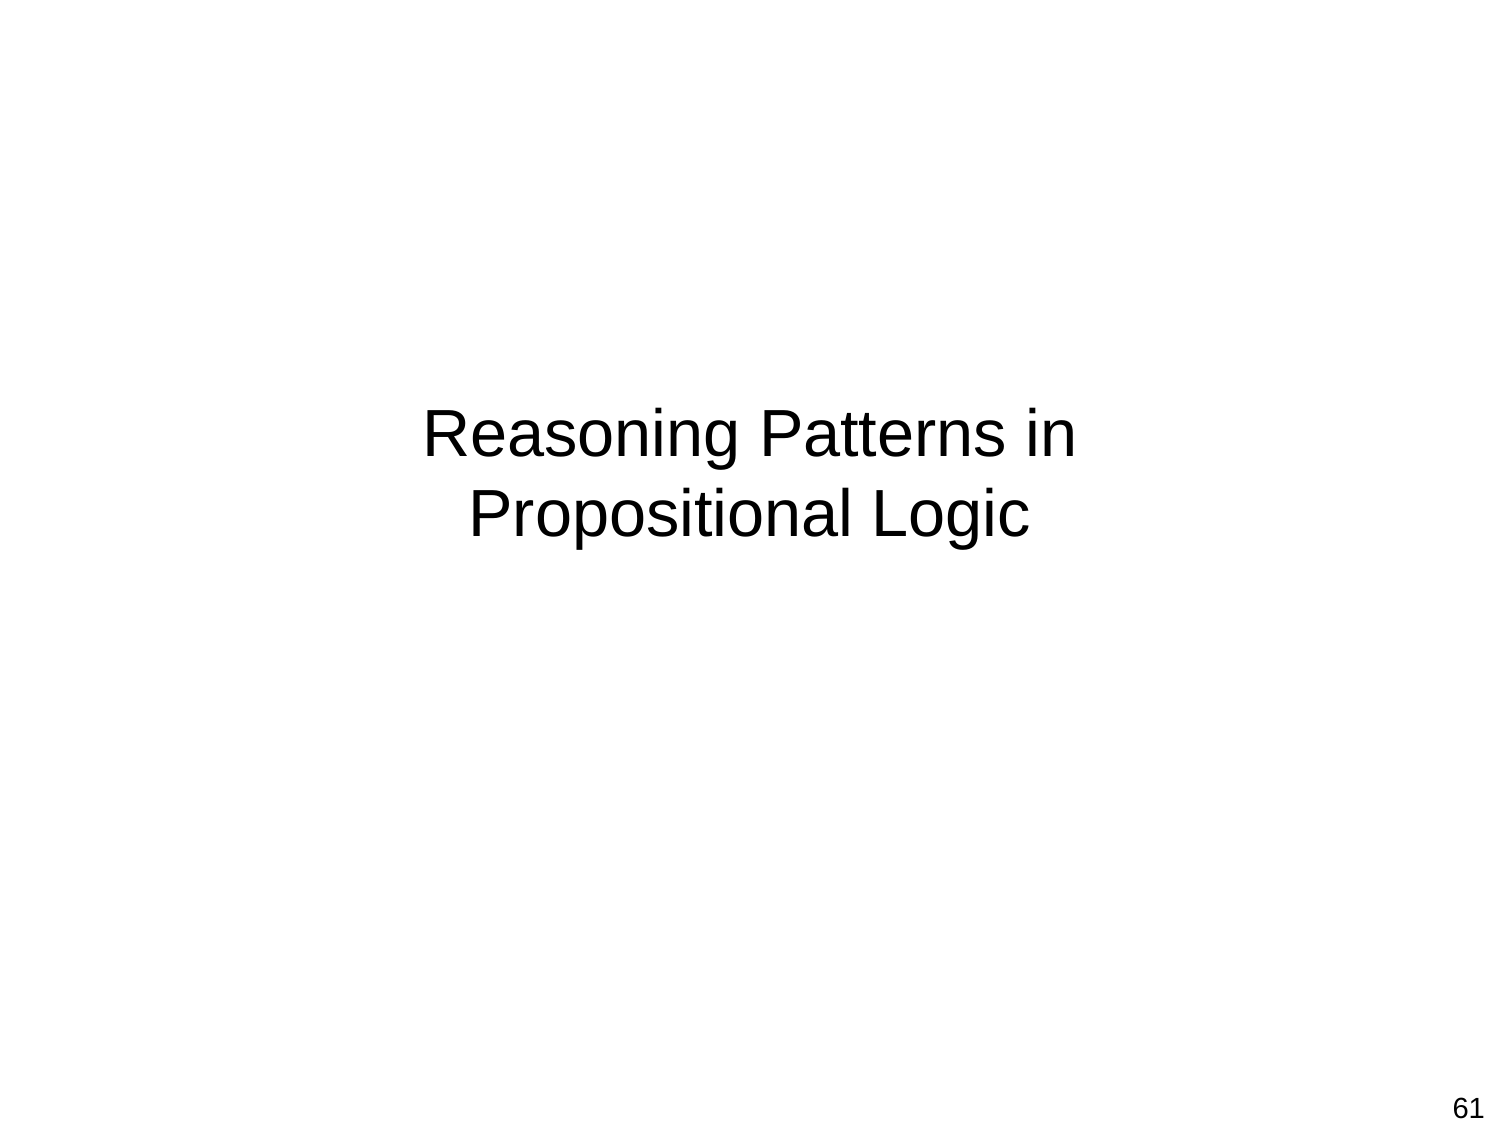

# Reasoning Patterns in Propositional Logic

61